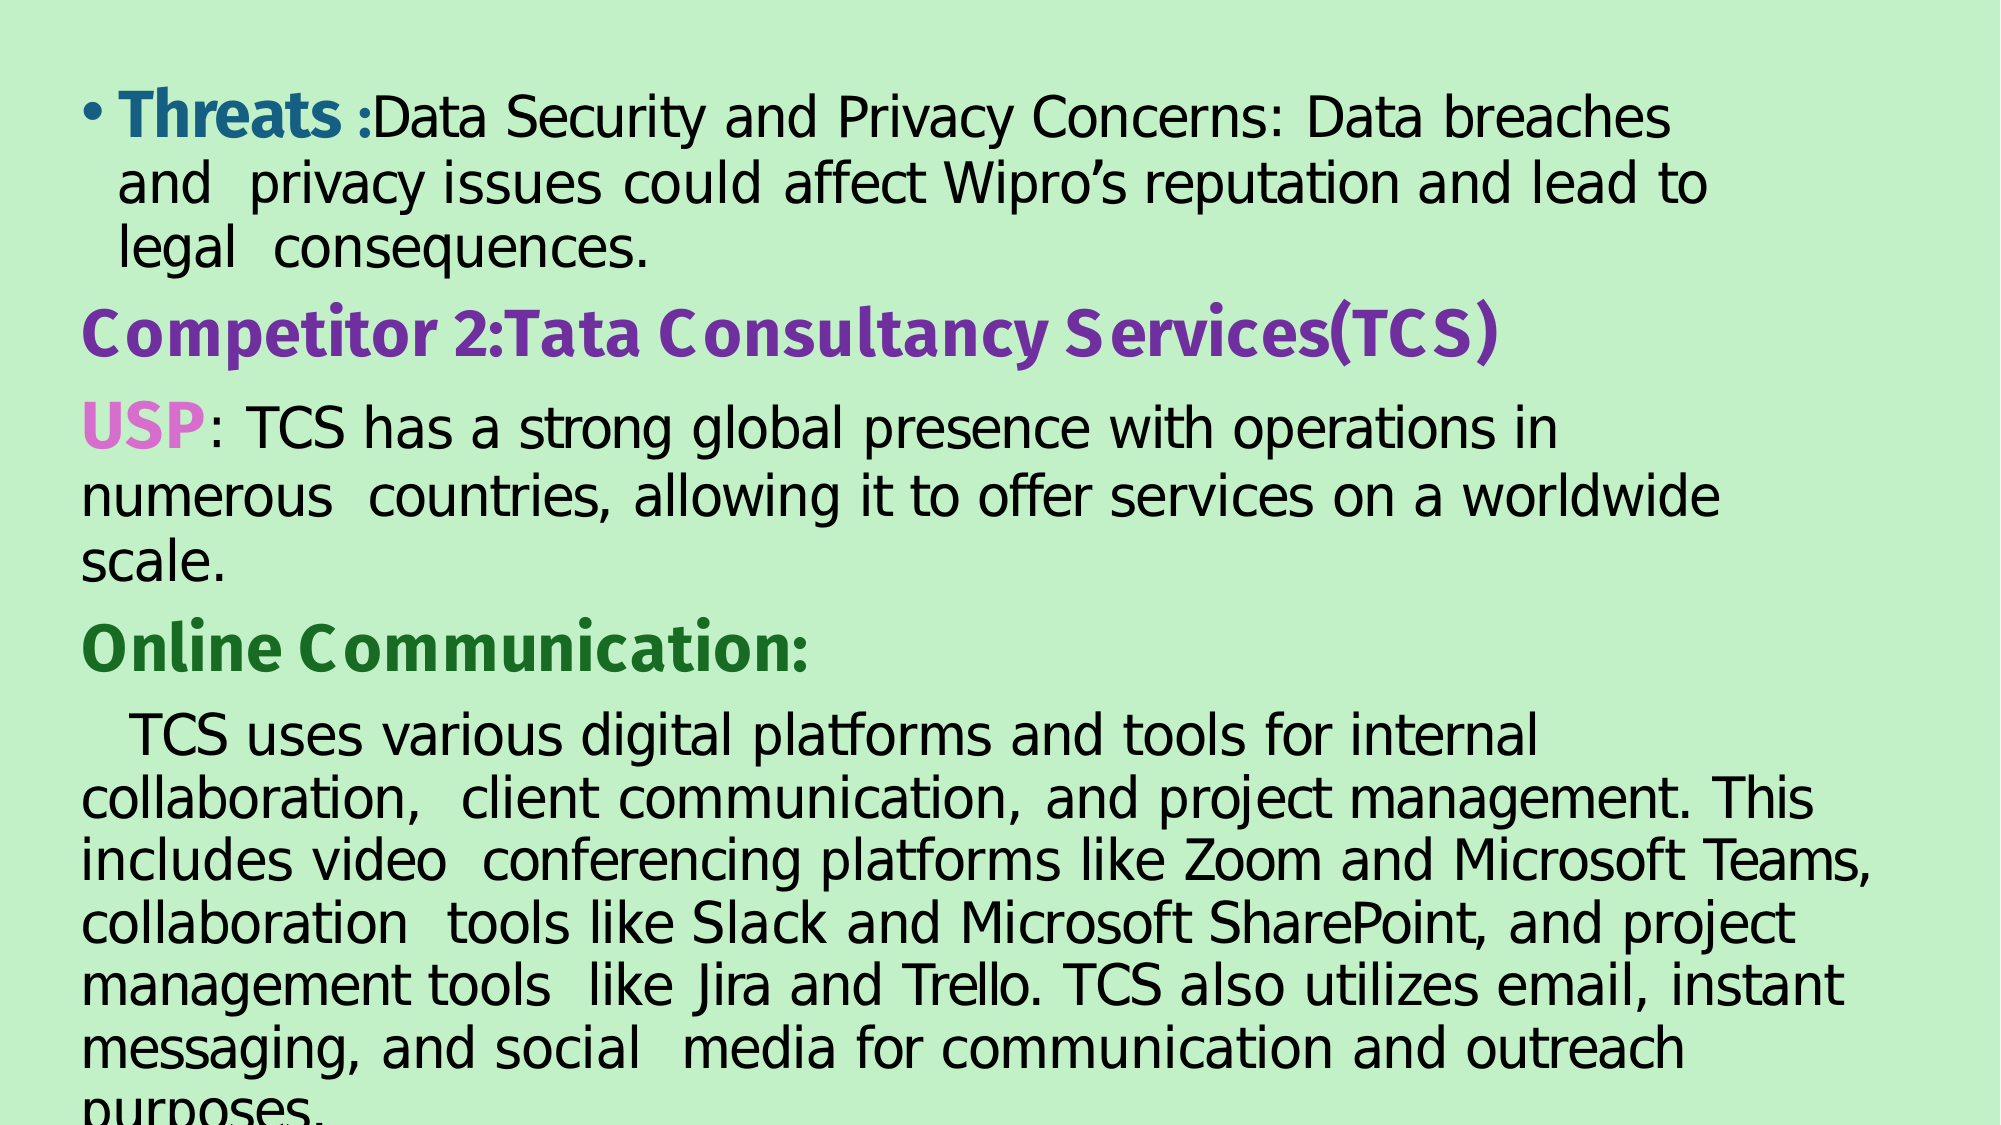

Threats :Data Security and Privacy Concerns: Data breaches and  privacy issues could affect Wipro’s reputation and lead to legal  consequences.
Competitor 2:Tata Consultancy Services(TCS)
USP: TCS has a strong global presence with operations in numerous  countries, allowing it to offer services on a worldwide scale.
Online Communication:
TCS uses various digital platforms and tools for internal collaboration,  client communication, and project management. This includes video  conferencing platforms like Zoom and Microsoft Teams, collaboration  tools like Slack and Microsoft SharePoint, and project management tools  like Jira and Trello. TCS also utilizes email, instant messaging, and social  media for communication and outreach purposes.